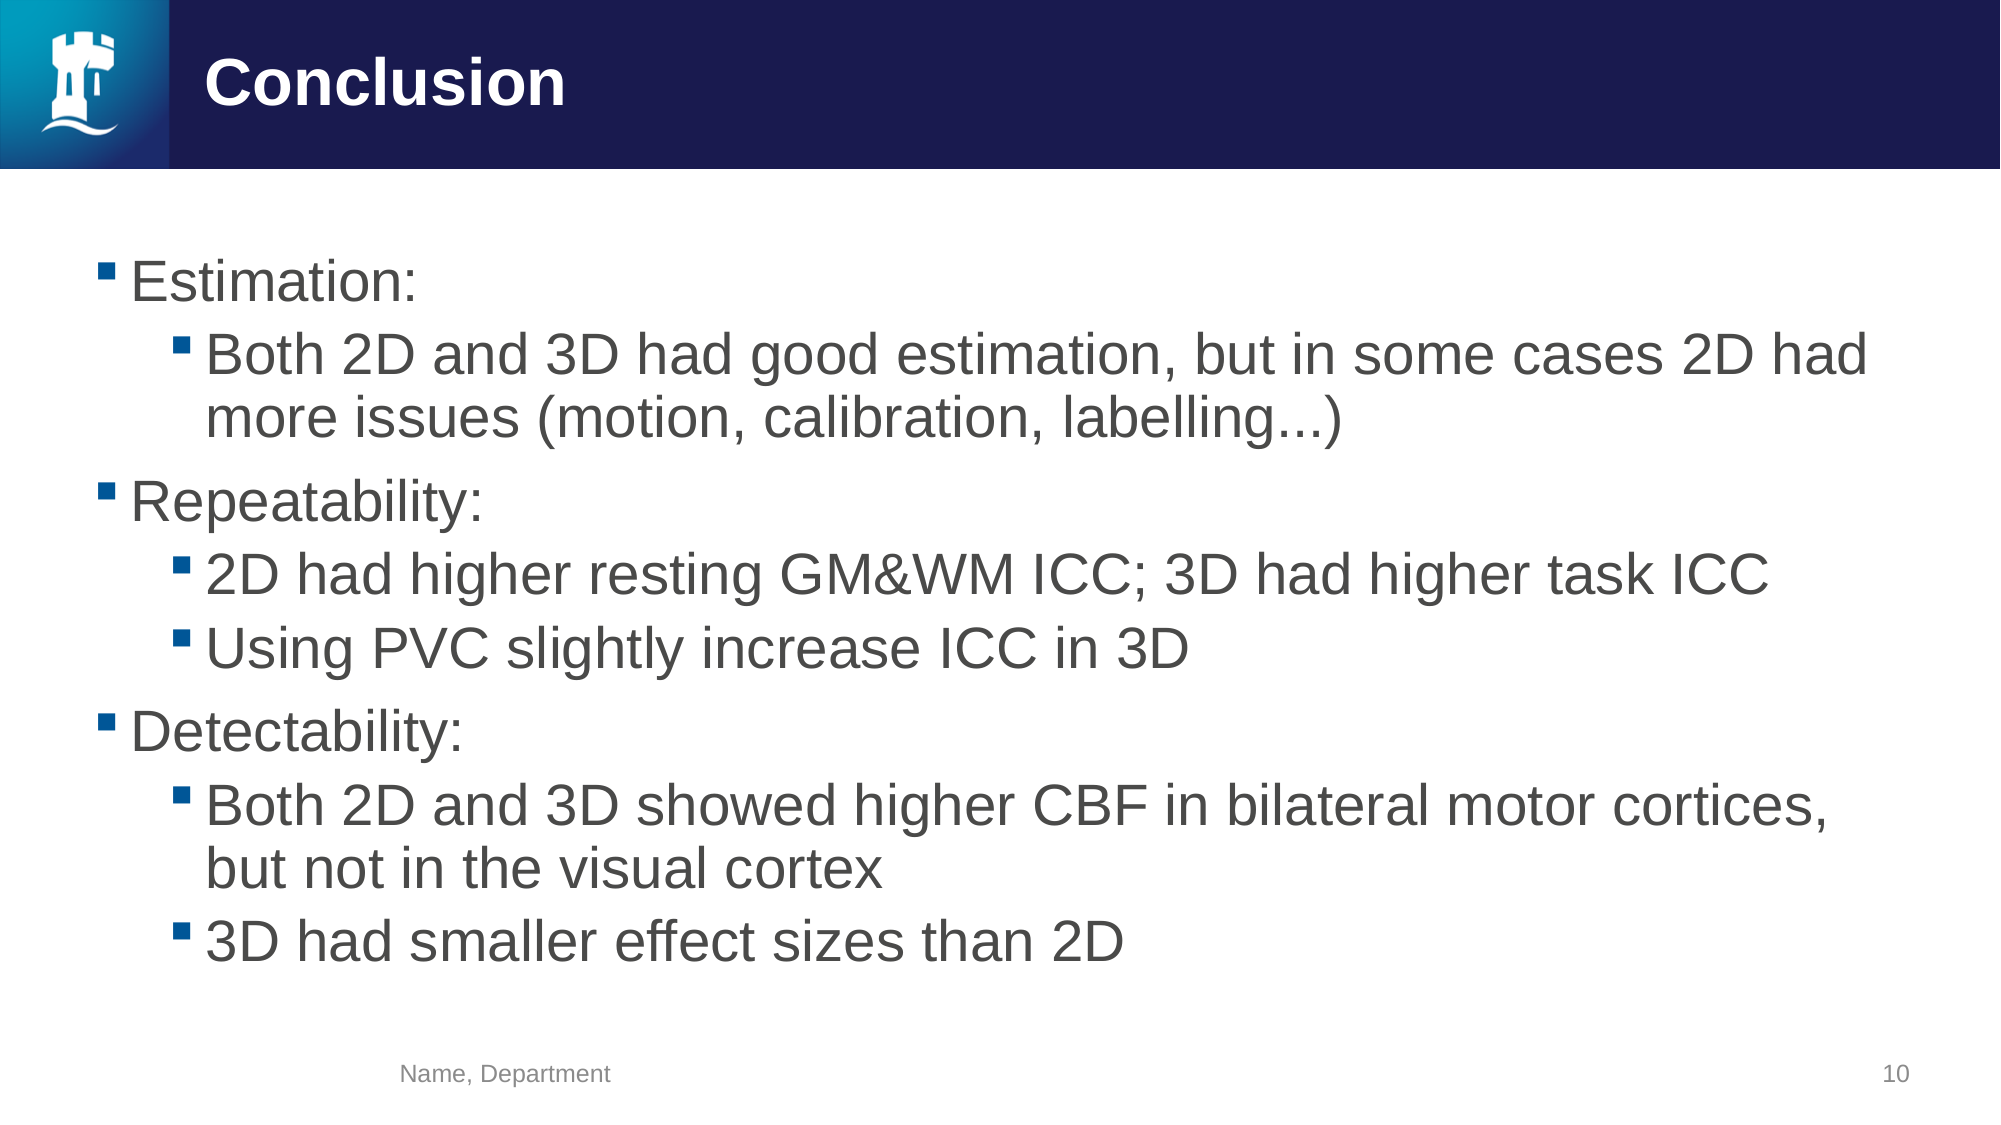

# Conclusion
Estimation:
Both 2D and 3D had good estimation, but in some cases 2D had more issues (motion, calibration, labelling...)
Repeatability:
2D had higher resting GM&WM ICC; 3D had higher task ICC
Using PVC slightly increase ICC in 3D
Detectability:
Both 2D and 3D showed higher CBF in bilateral motor cortices, but not in the visual cortex
3D had smaller effect sizes than 2D

Name, Department
10